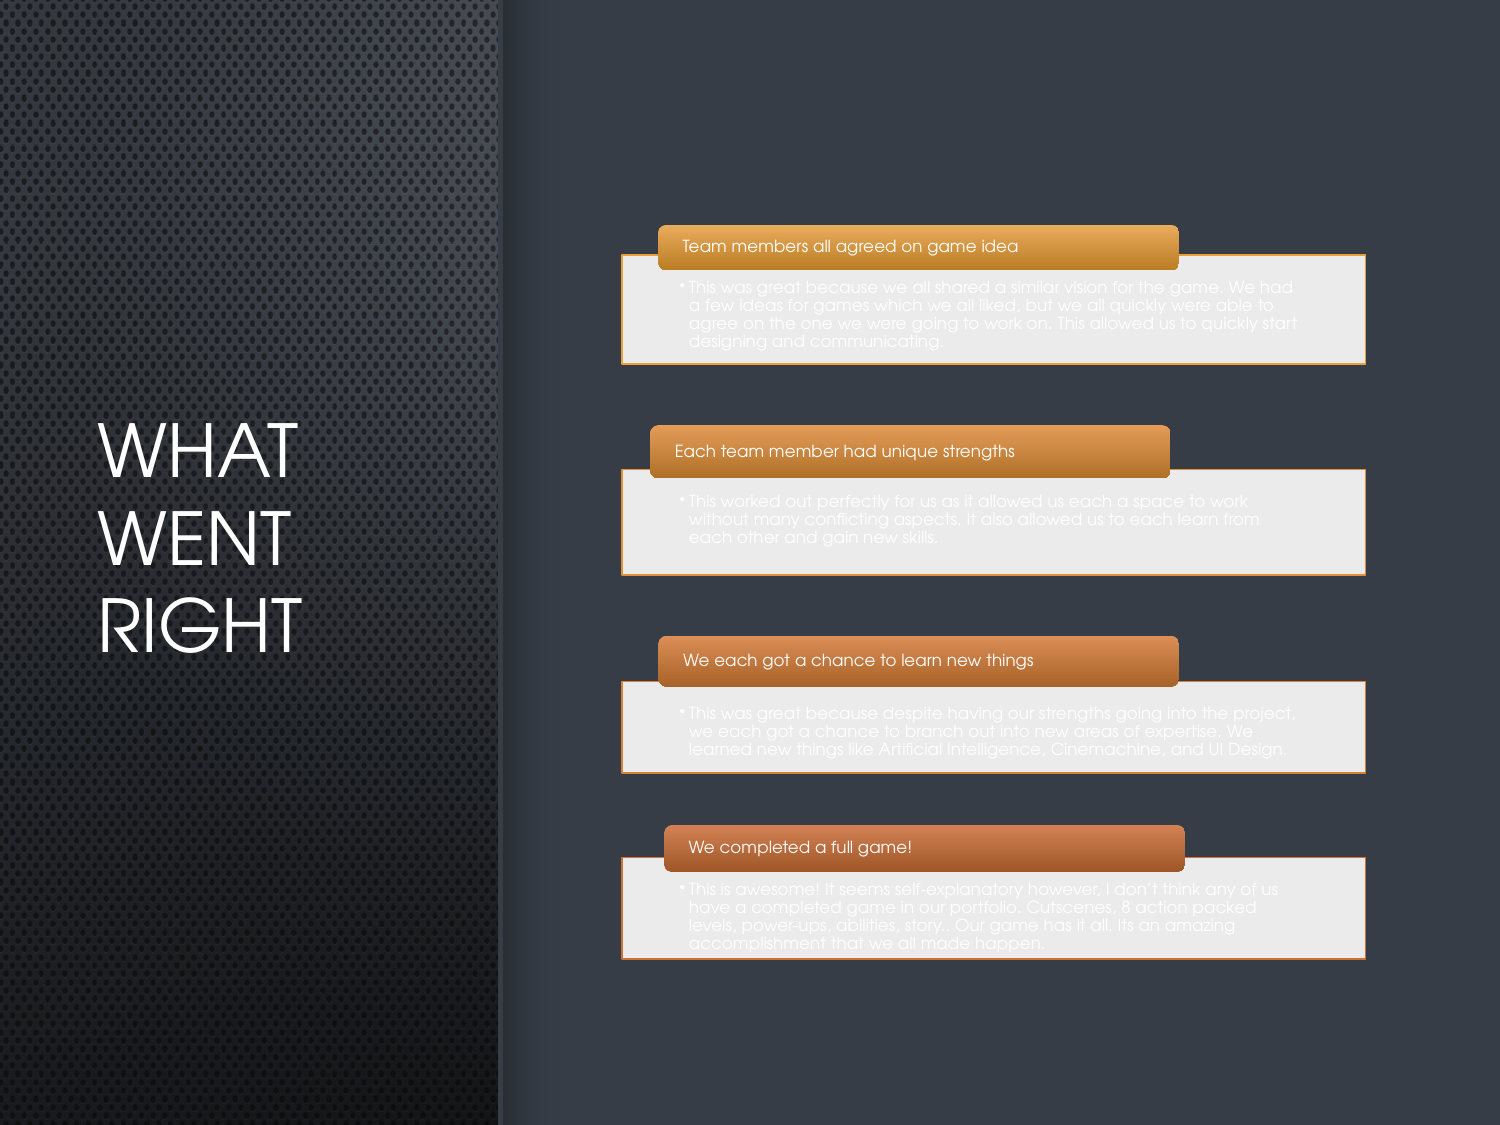

This was great because we all shared a similar vision for the game. We had a few ideas for games which we all liked, but we all quickly were able to agree on the one we were going to work on. This allowed us to quickly start designing and communicating.
Team members all agreed on game idea
This worked out perfectly for us as it allowed us each a space to work without many conflicting aspects. It also allowed us to each learn from each other and gain new skills.
Each team member had unique strengths
This was great because despite having our strengths going into the project, we each got a chance to branch out into new areas of expertise. We learned new things like Artificial Intelligence, Cinemachine, and UI Design.
We each got a chance to learn new things
This is awesome! It seems self-explanatory however, I don’t think any of us have a completed game in our portfolio. Cutscenes, 8 action packed levels, power-ups, abilities, story.. Our game has it all. Its an amazing accomplishment that we all made happen.
We completed a full game!
# What Went Right